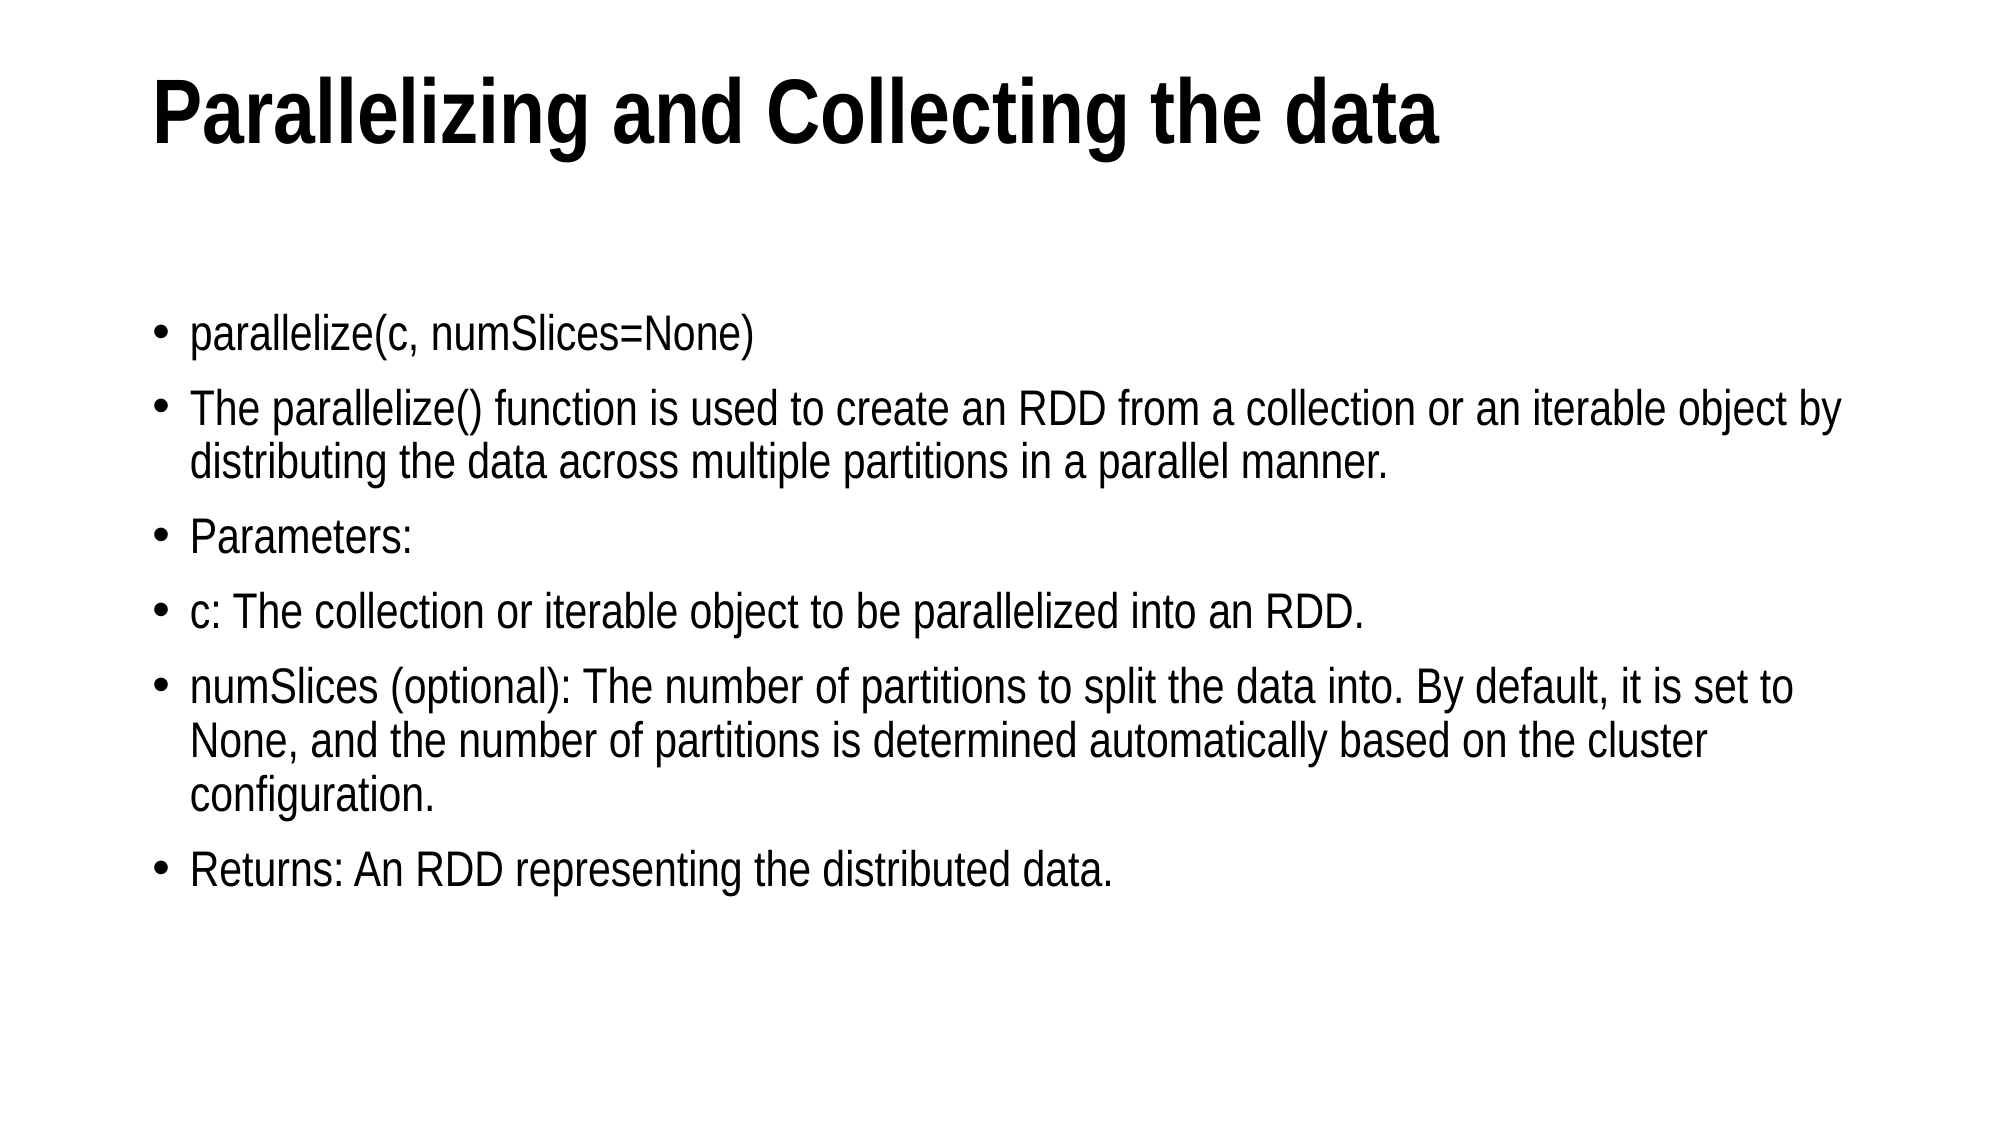

# Parallelizing and Collecting the data
parallelize(c, numSlices=None)
The parallelize() function is used to create an RDD from a collection or an iterable object by distributing the data across multiple partitions in a parallel manner.
Parameters:
c: The collection or iterable object to be parallelized into an RDD.
numSlices (optional): The number of partitions to split the data into. By default, it is set to None, and the number of partitions is determined automatically based on the cluster configuration.
Returns: An RDD representing the distributed data.